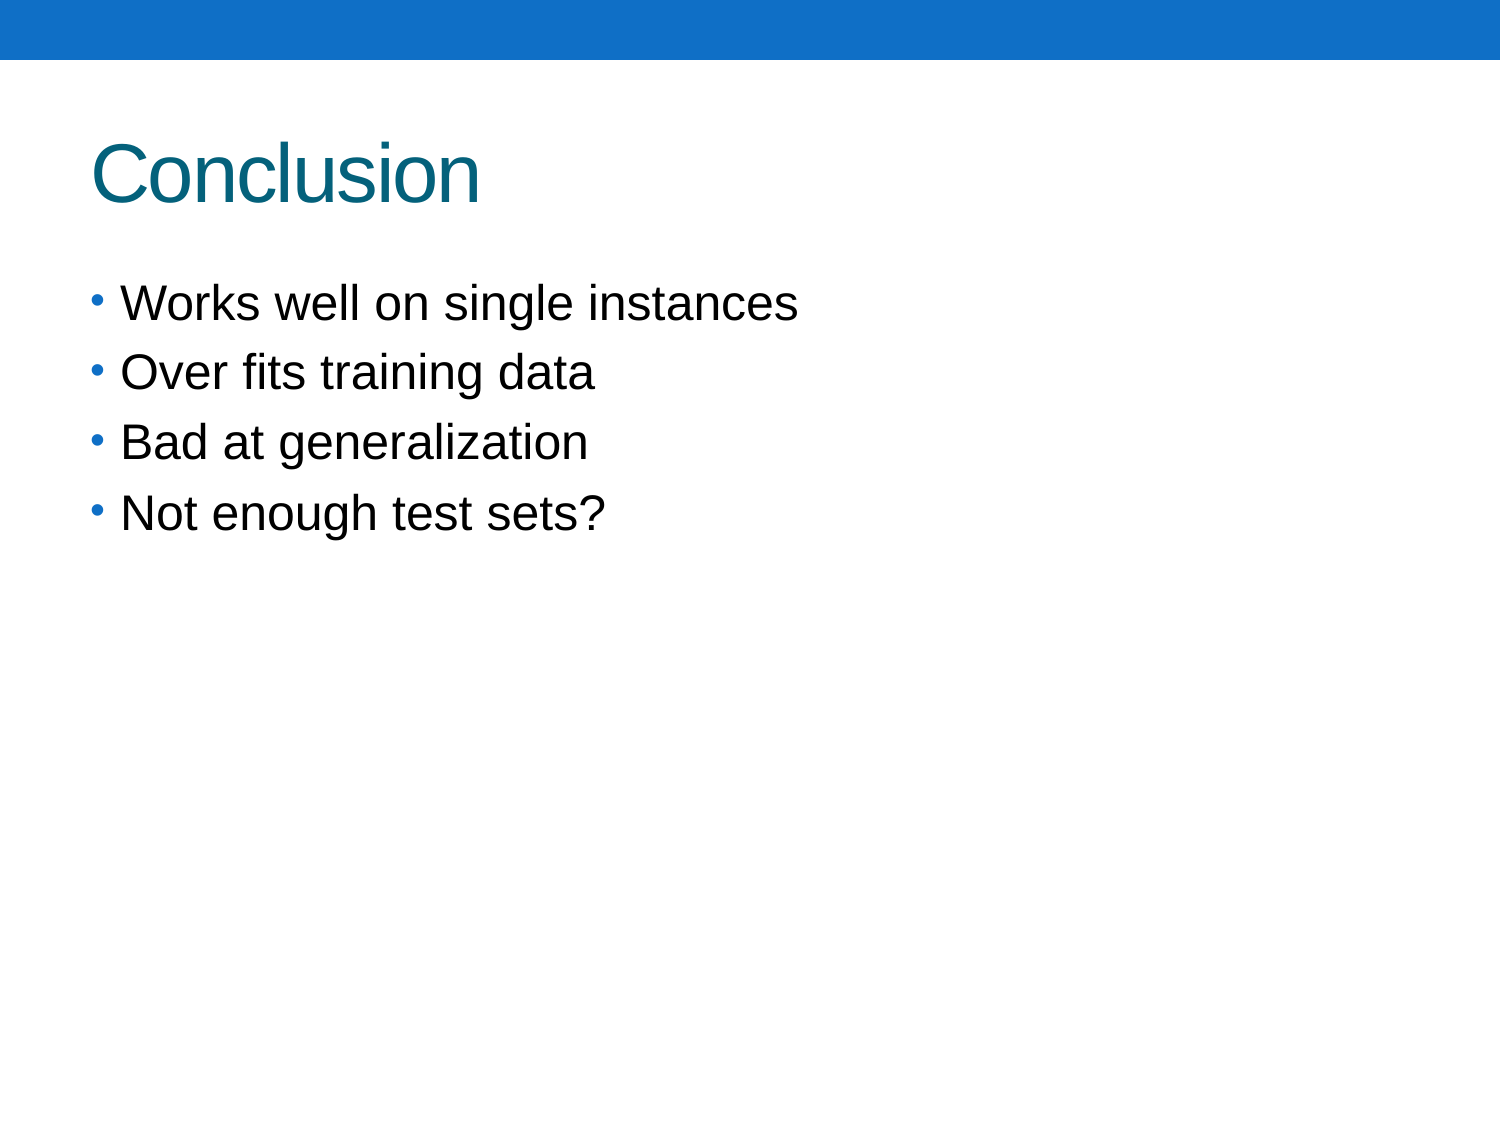

# Conclusion
Works well on single instances
Over fits training data
Bad at generalization
Not enough test sets?